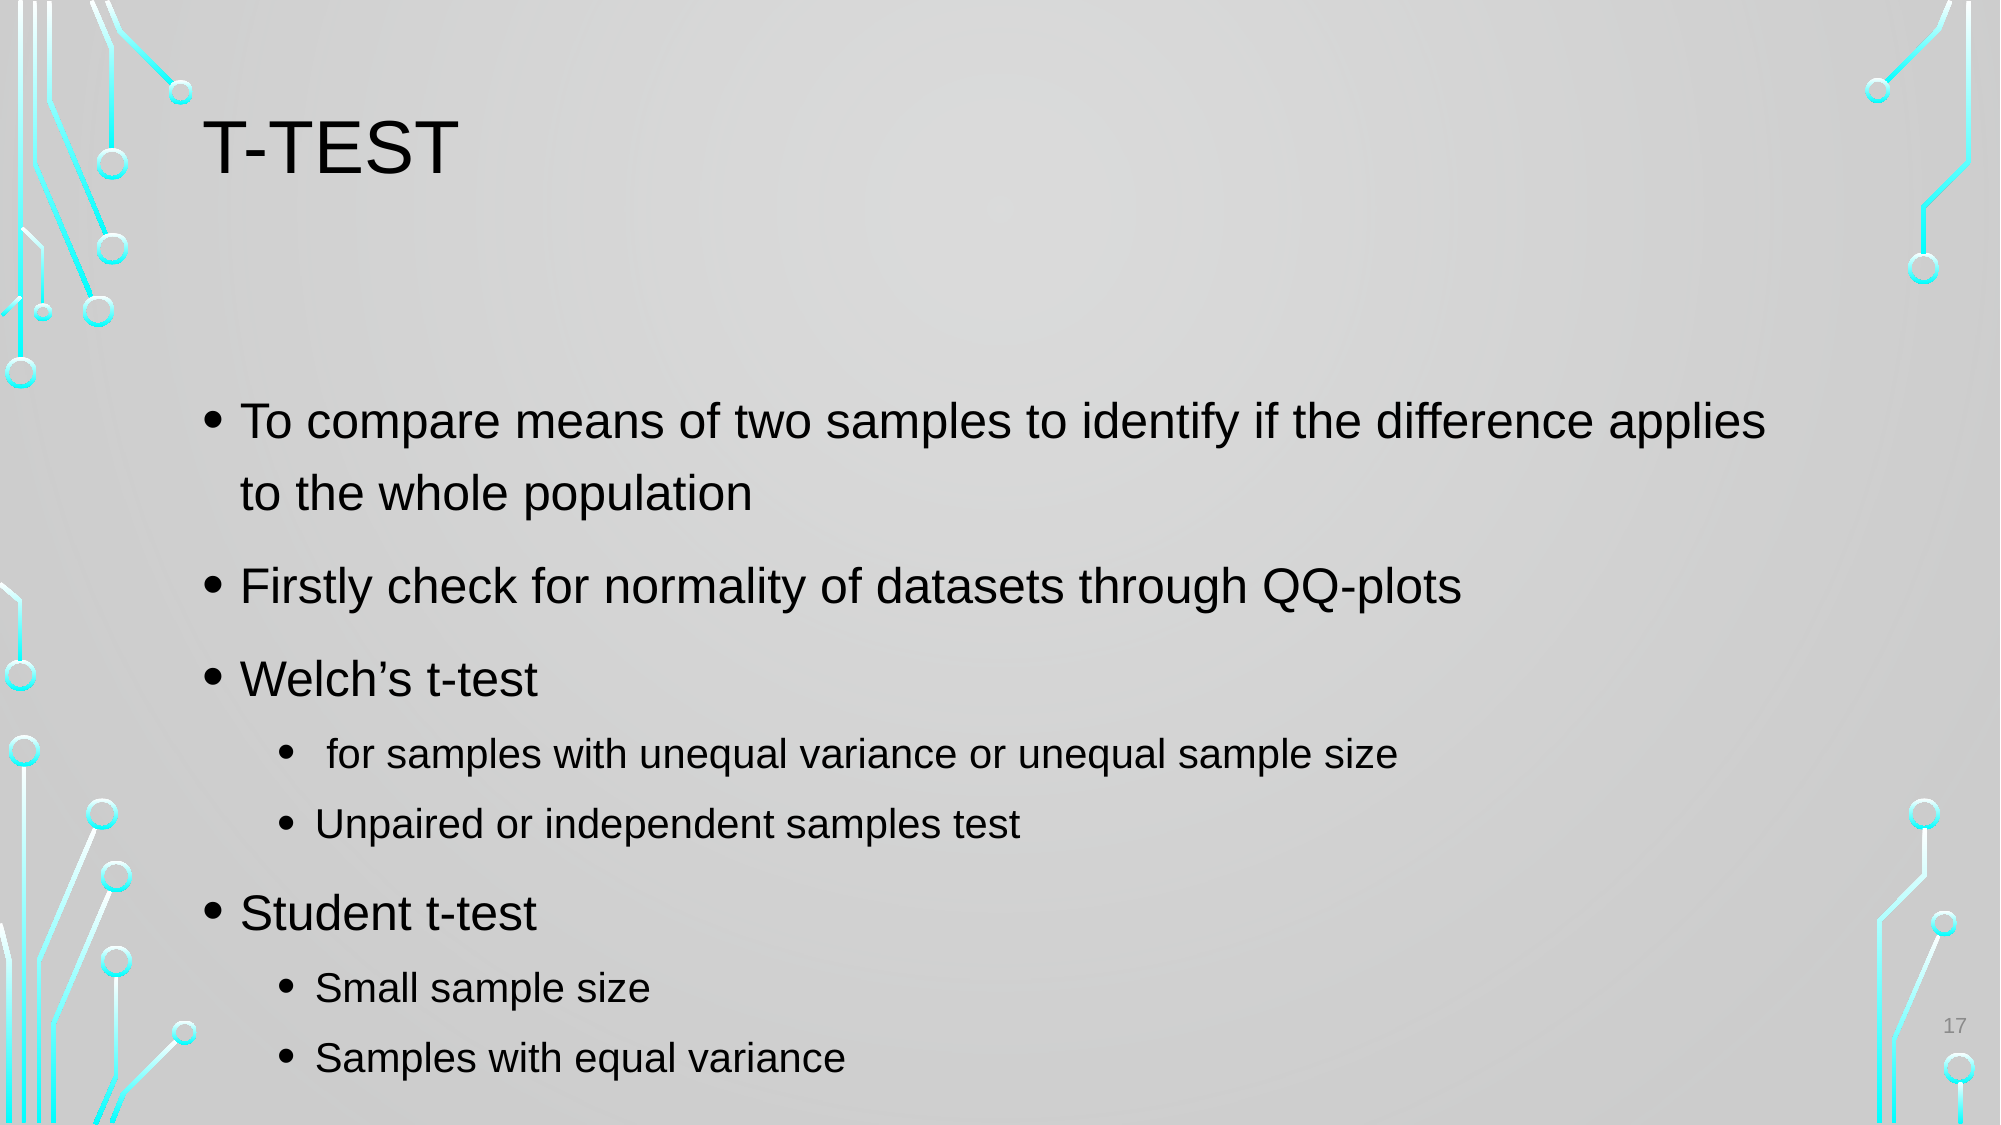

# T-test
To compare means of two samples to identify if the difference applies to the whole population
Firstly check for normality of datasets through QQ-plots
Welch’s t-test
 for samples with unequal variance or unequal sample size
Unpaired or independent samples test
Student t-test
Small sample size
Samples with equal variance

17